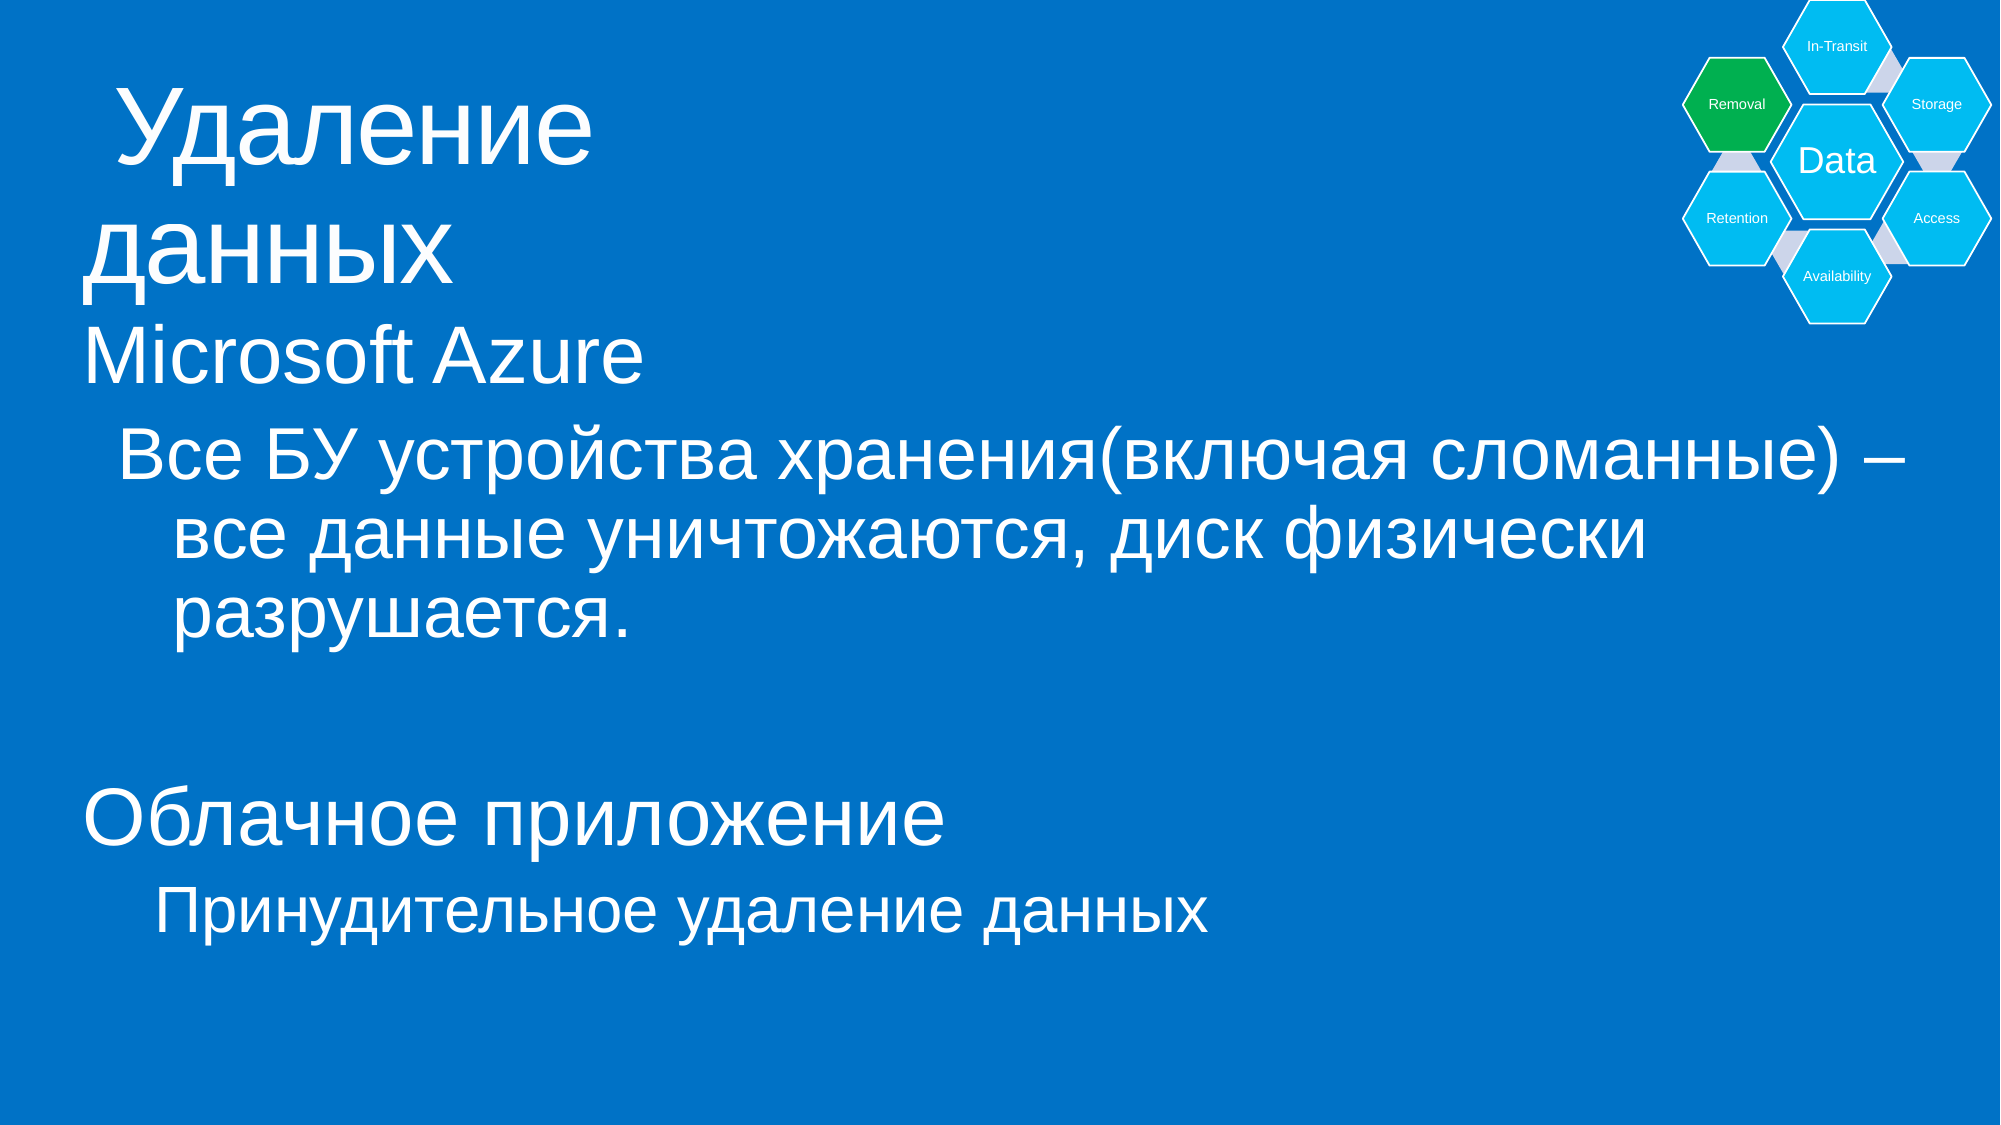

Data
In-Transit
Storage
Access
Availability
Retention
Removal
# Удаление данных
Microsoft Azure
Все БУ устройства хранения(включая сломанные) –все данные уничтожаются, диск физически разрушается.

Облачное приложение
Принудительное удаление данных